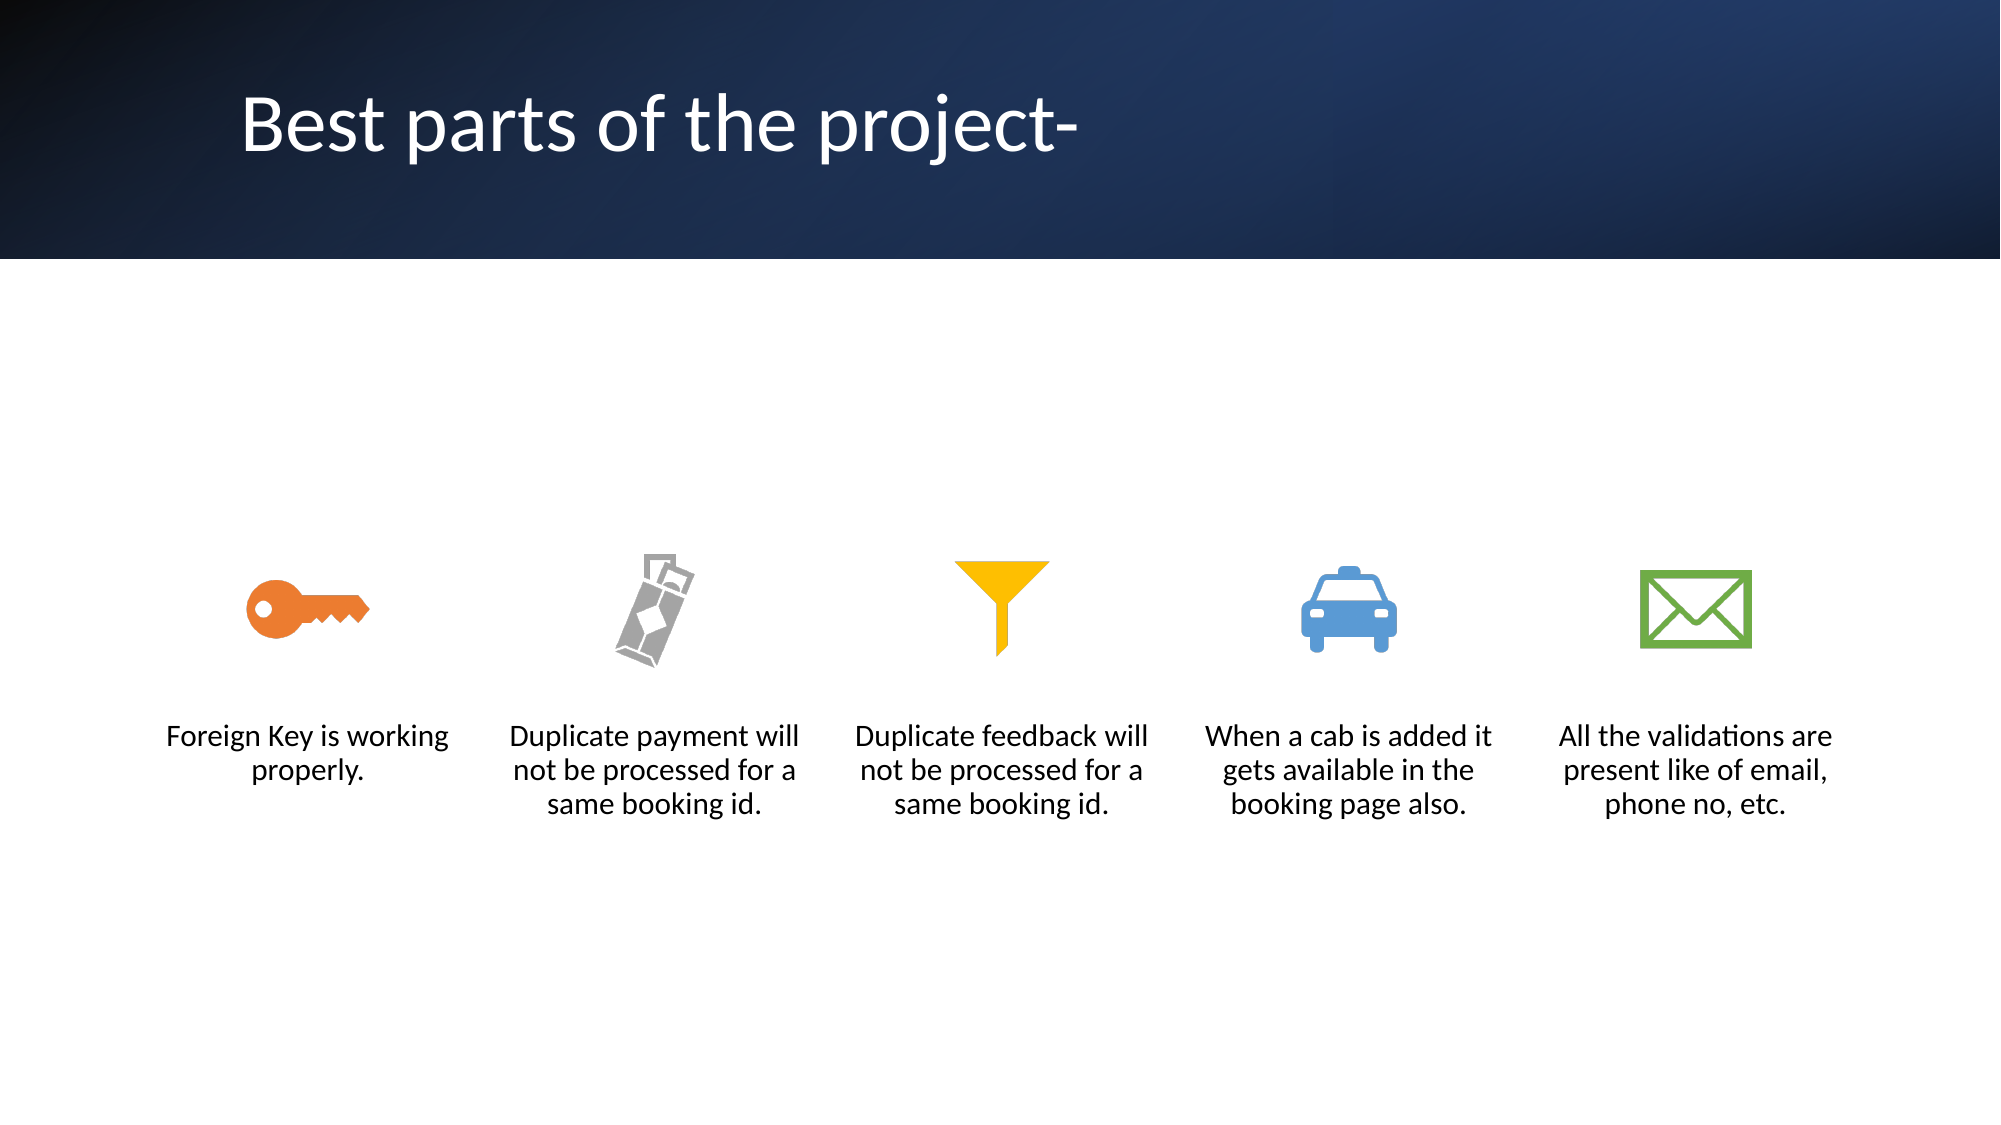

Best parts of the project-
Foreign Key is working properly.
Duplicate payment will not be processed for a same booking id.
Duplicate feedback will not be processed for a same booking id.
When a cab is added it gets available in the booking page also.
All the validations are present like of email, phone no, etc.